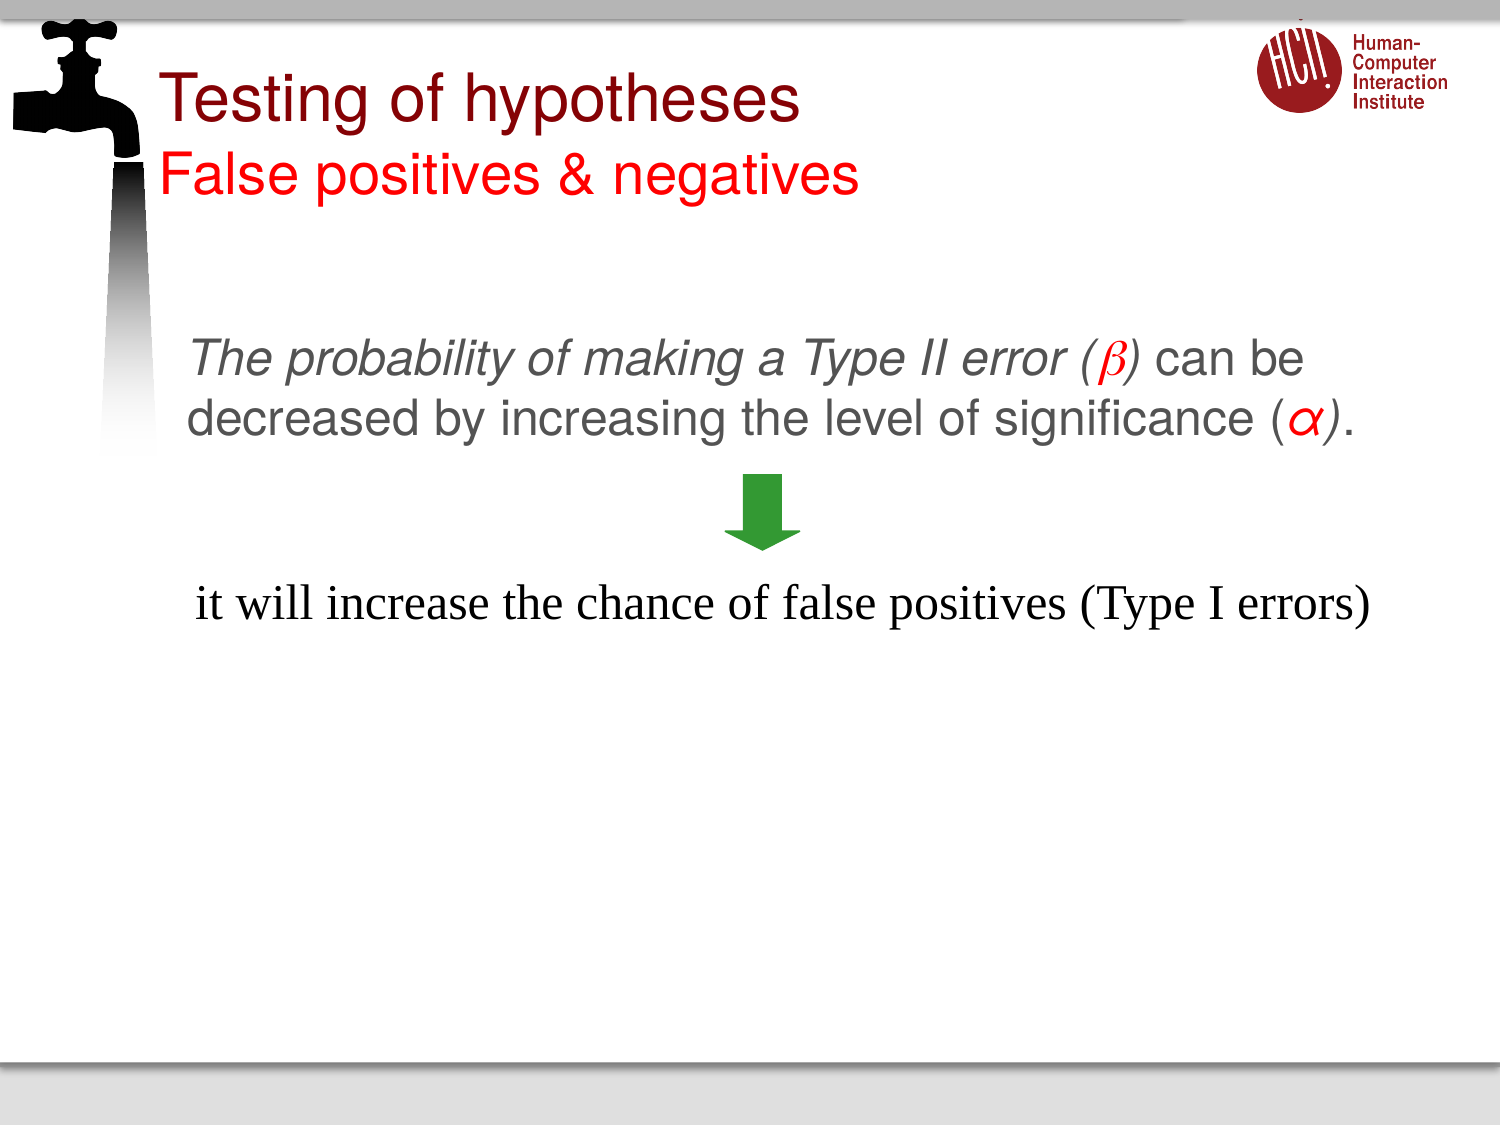

# Testing of hypotheses False positives & negatives
	The probability of making a Type II error (β) can be decreased by increasing the level of significance (α).

it will increase the chance of false positives (Type I errors)